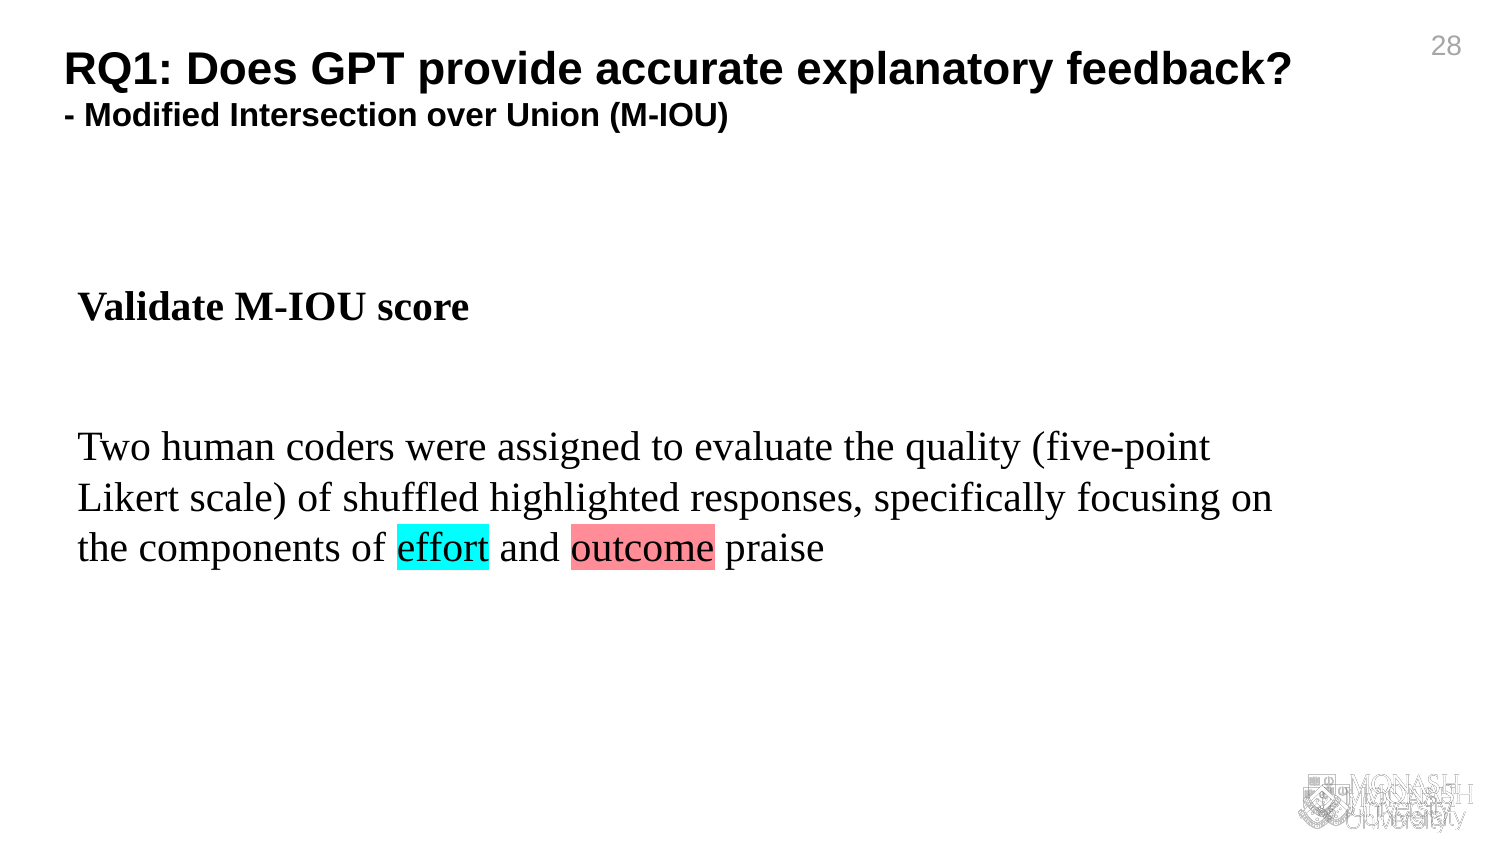

RQ1: Does GPT provide accurate explanatory feedback?
- Modified Intersection over Union (M-IOU)

28
Validate M-IOU score

Two human coders were assigned to evaluate the quality (five-point Likert scale) of shuffled highlighted responses, specifically focusing on the components of effort and outcome praise